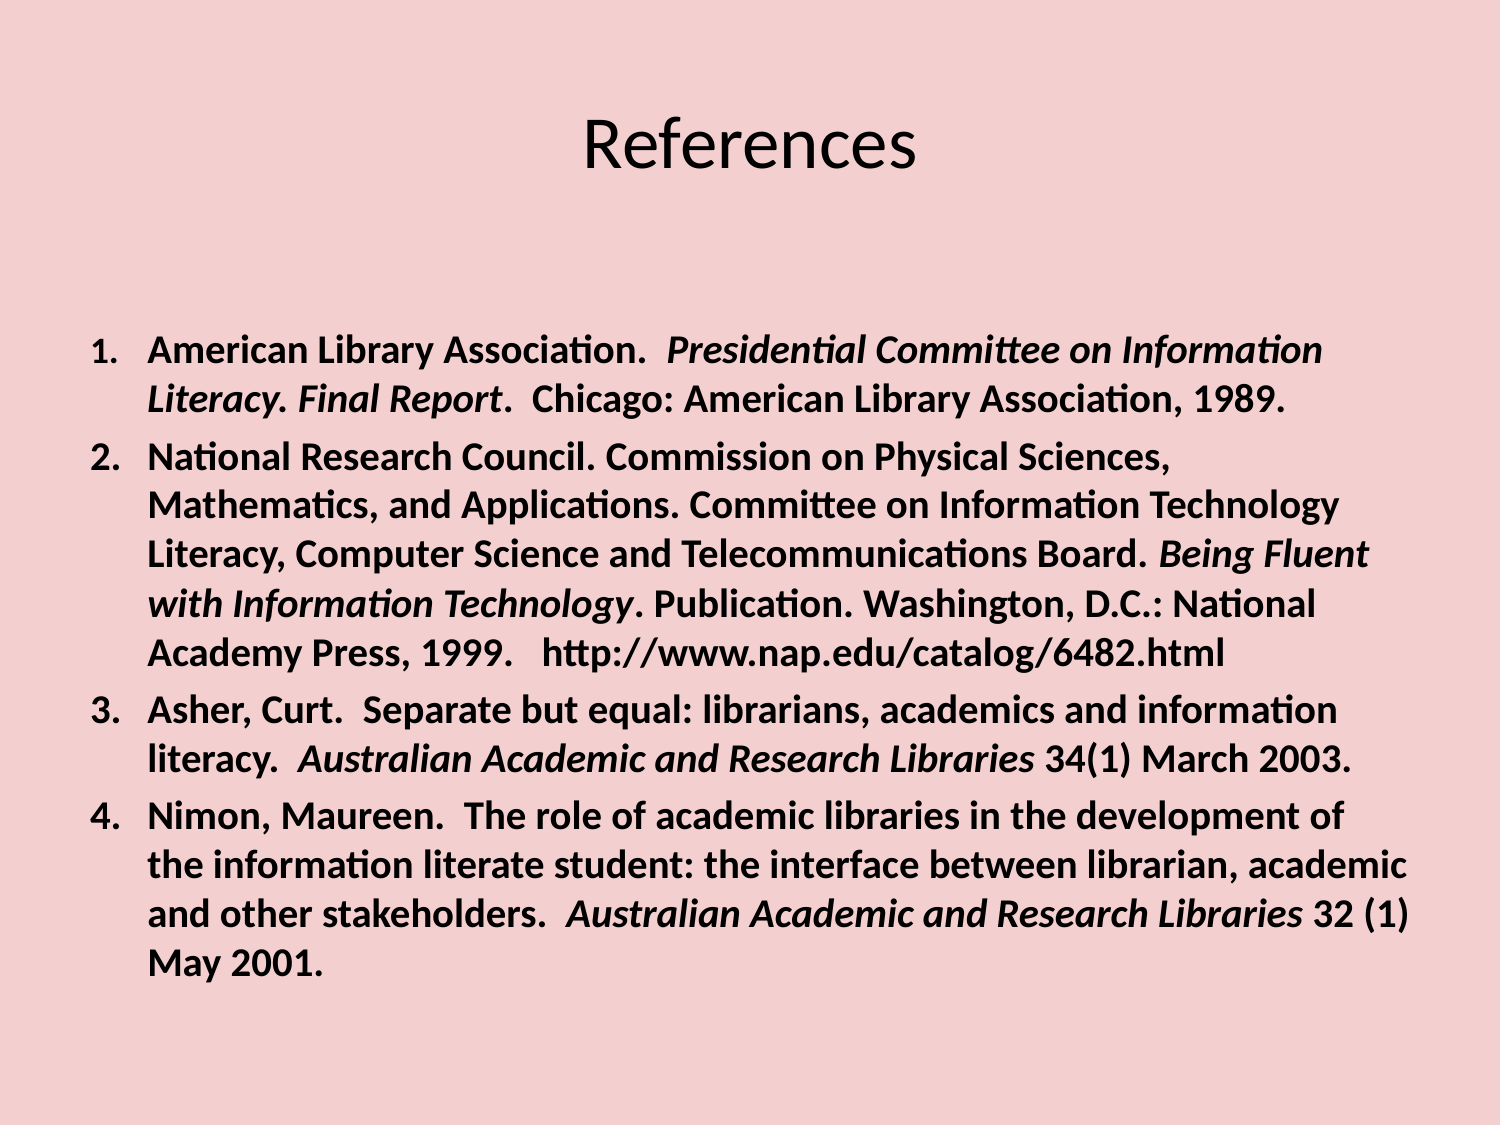

# References

1. 	American Library Association.  Presidential Committee on Information Literacy. Final Report.  Chicago: American Library Association, 1989.
2. 	National Research Council. Commission on Physical Sciences, Mathematics, and Applications. Committee on Information Technology Literacy, Computer Science and Telecommunications Board. Being Fluent with Information Technology. Publication. Washington, D.C.: National Academy Press, 1999.   http://www.nap.edu/catalog/6482.html
3.	Asher, Curt.  Separate but equal: librarians, academics and information literacy.  Australian Academic and Research Libraries 34(1) March 2003.
4.	Nimon, Maureen.  The role of academic libraries in the development of the information literate student: the interface between librarian, academic and other stakeholders.  Australian Academic and Research Libraries 32 (1) May 2001.